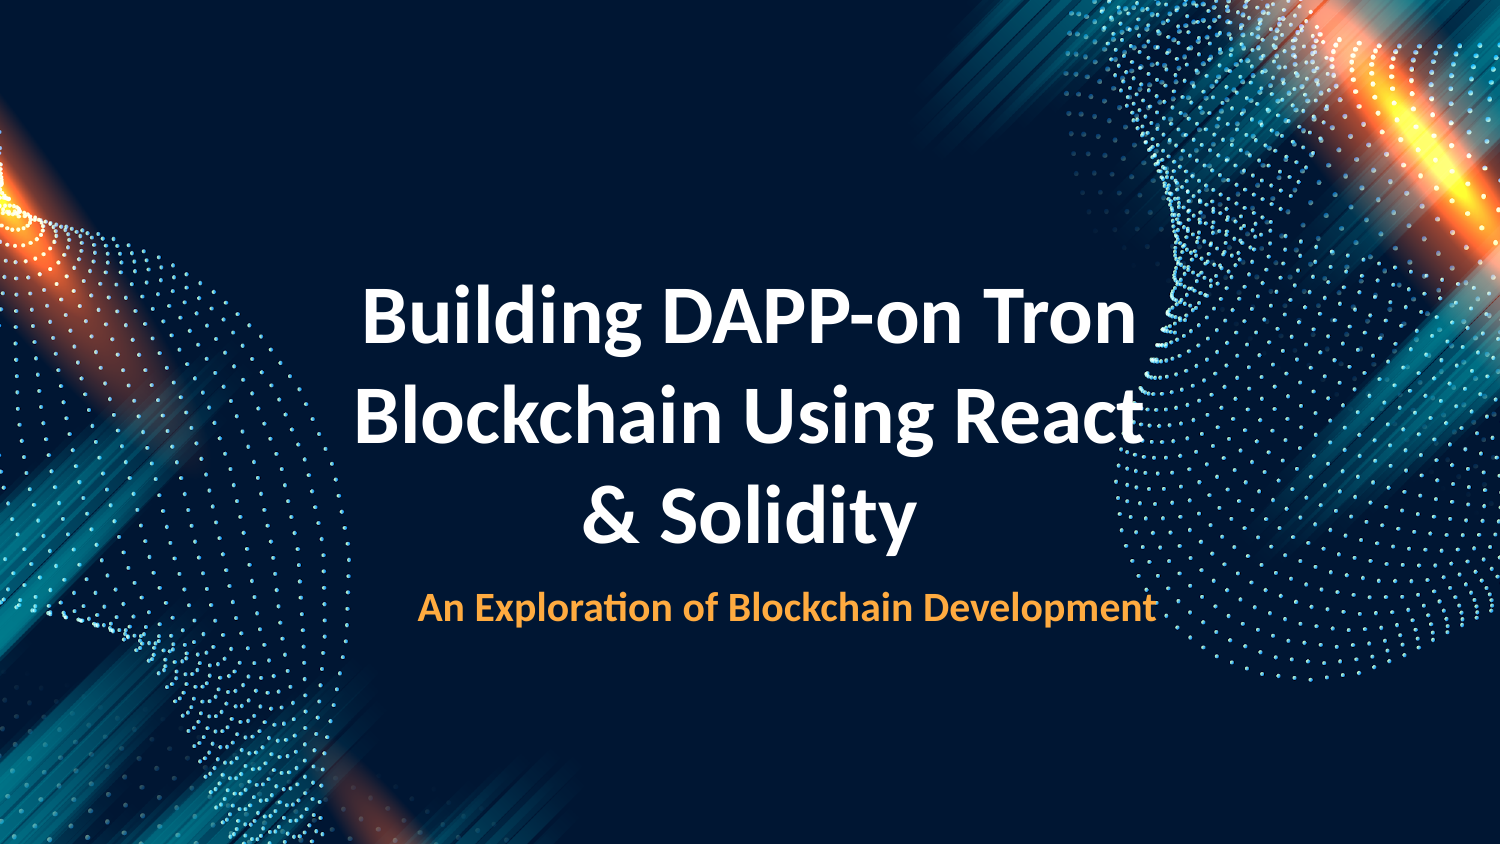

Building DAPP-on Tron Blockchain Using React & Solidity
An Exploration of Blockchain Development